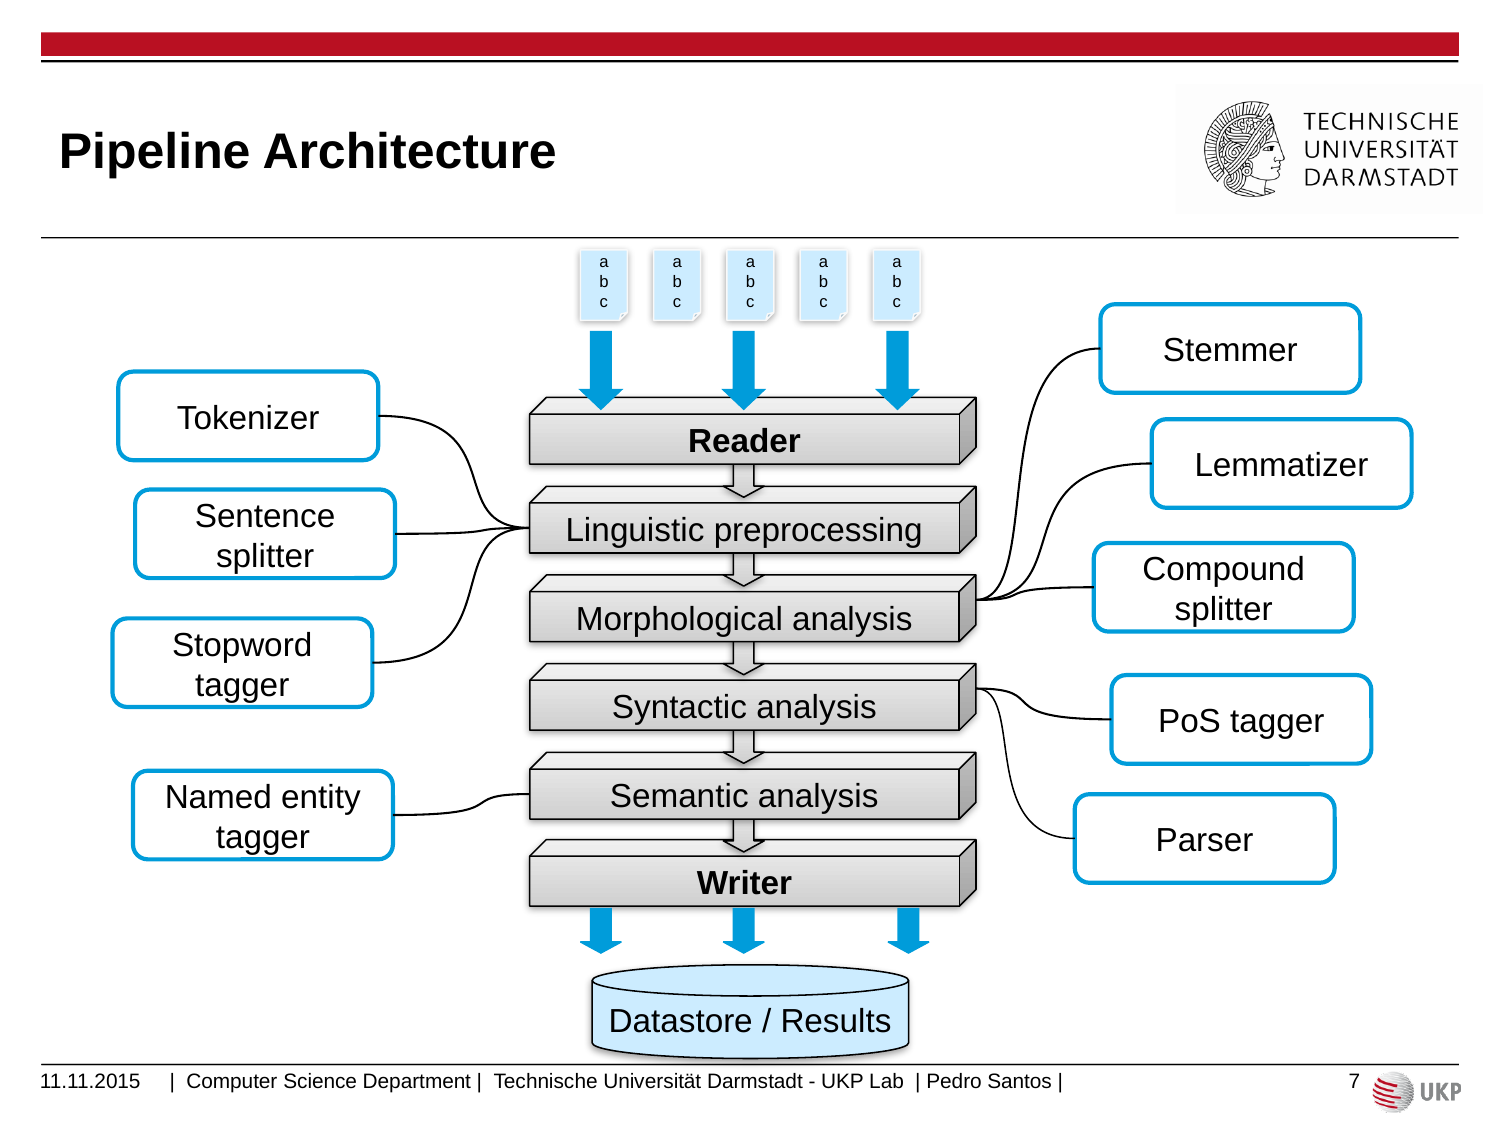

# Pipeline Architecture
abc
abc
abc
abc
abc

Reader
Stemmer
Lemmatizer

Compound splitter
Morphological analysis
Tokenizer

Linguistic preprocessing
Sentence splitter
Stopword tagger

Syntactic analysis
PoS tagger
Parser

Semantic analysis
Named entity tagger

Writer

Datastore / Results
11.11.2015
7
|  Computer Science Department |  Technische Universität Darmstadt - UKP Lab  | Pedro Santos |